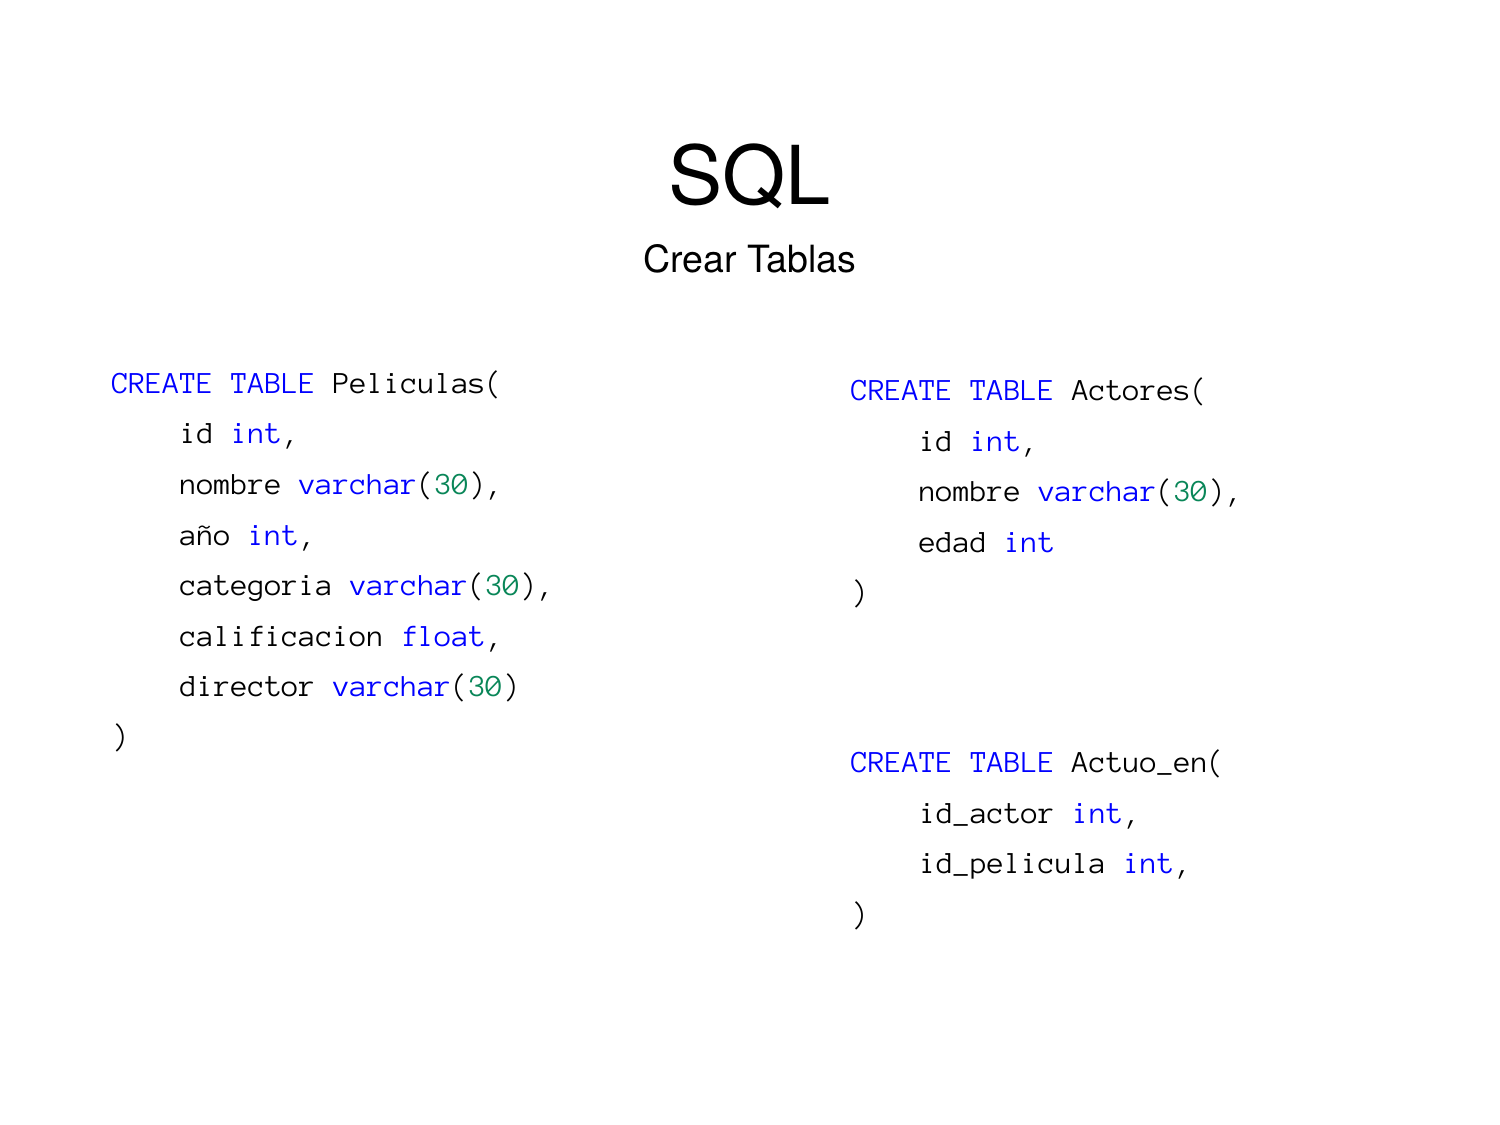

SQL
Crear Tablas
CREATE TABLE Peliculas(
    id int,
    nombre varchar(30),
    año int,
    categoria varchar(30),
    calificacion float,
    director varchar(30)
)
CREATE TABLE Actores(
    id int,
    nombre varchar(30),
    edad int
)
CREATE TABLE Actuo_en(
    id_actor int,
    id_pelicula int,
)